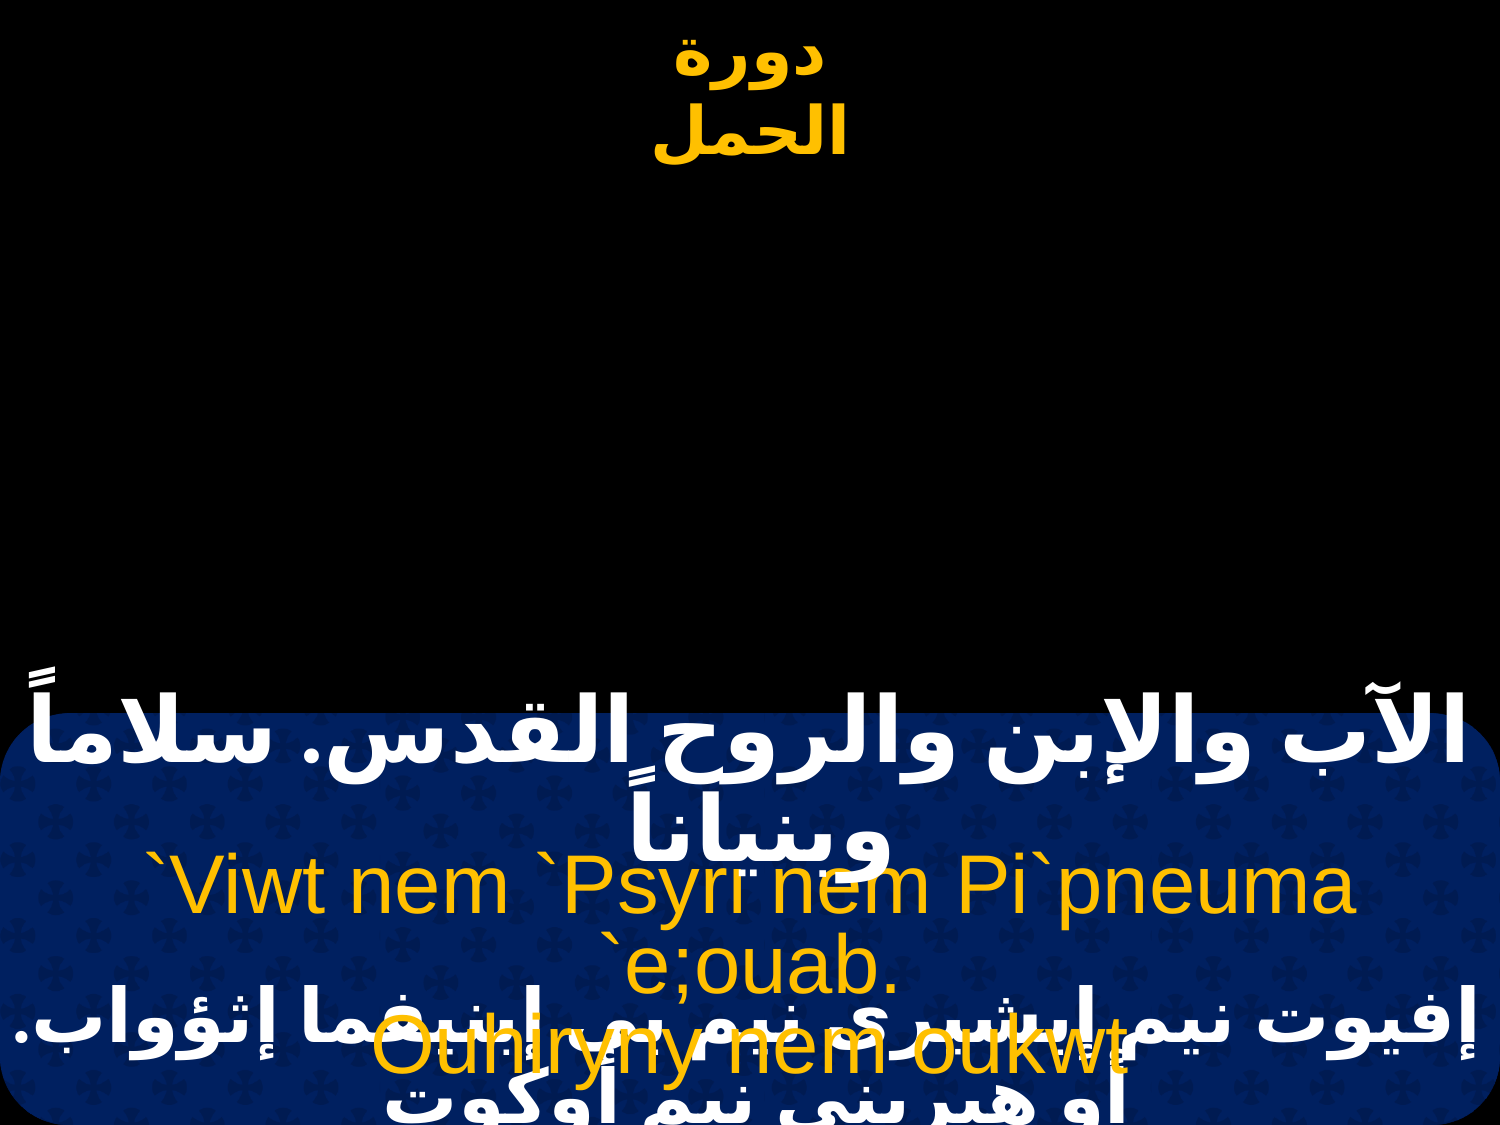

الآب والإبن والروح القدس. سلاماً وبنياناً
`Viwt nem `Psyri nem Pi`pneuma `e;ouab.
Ouhiryny nem oukwt
إفيوت نيم إبشيرى نيم بى إبنيفما إثؤواب. أو هيريني نيم أوكوت